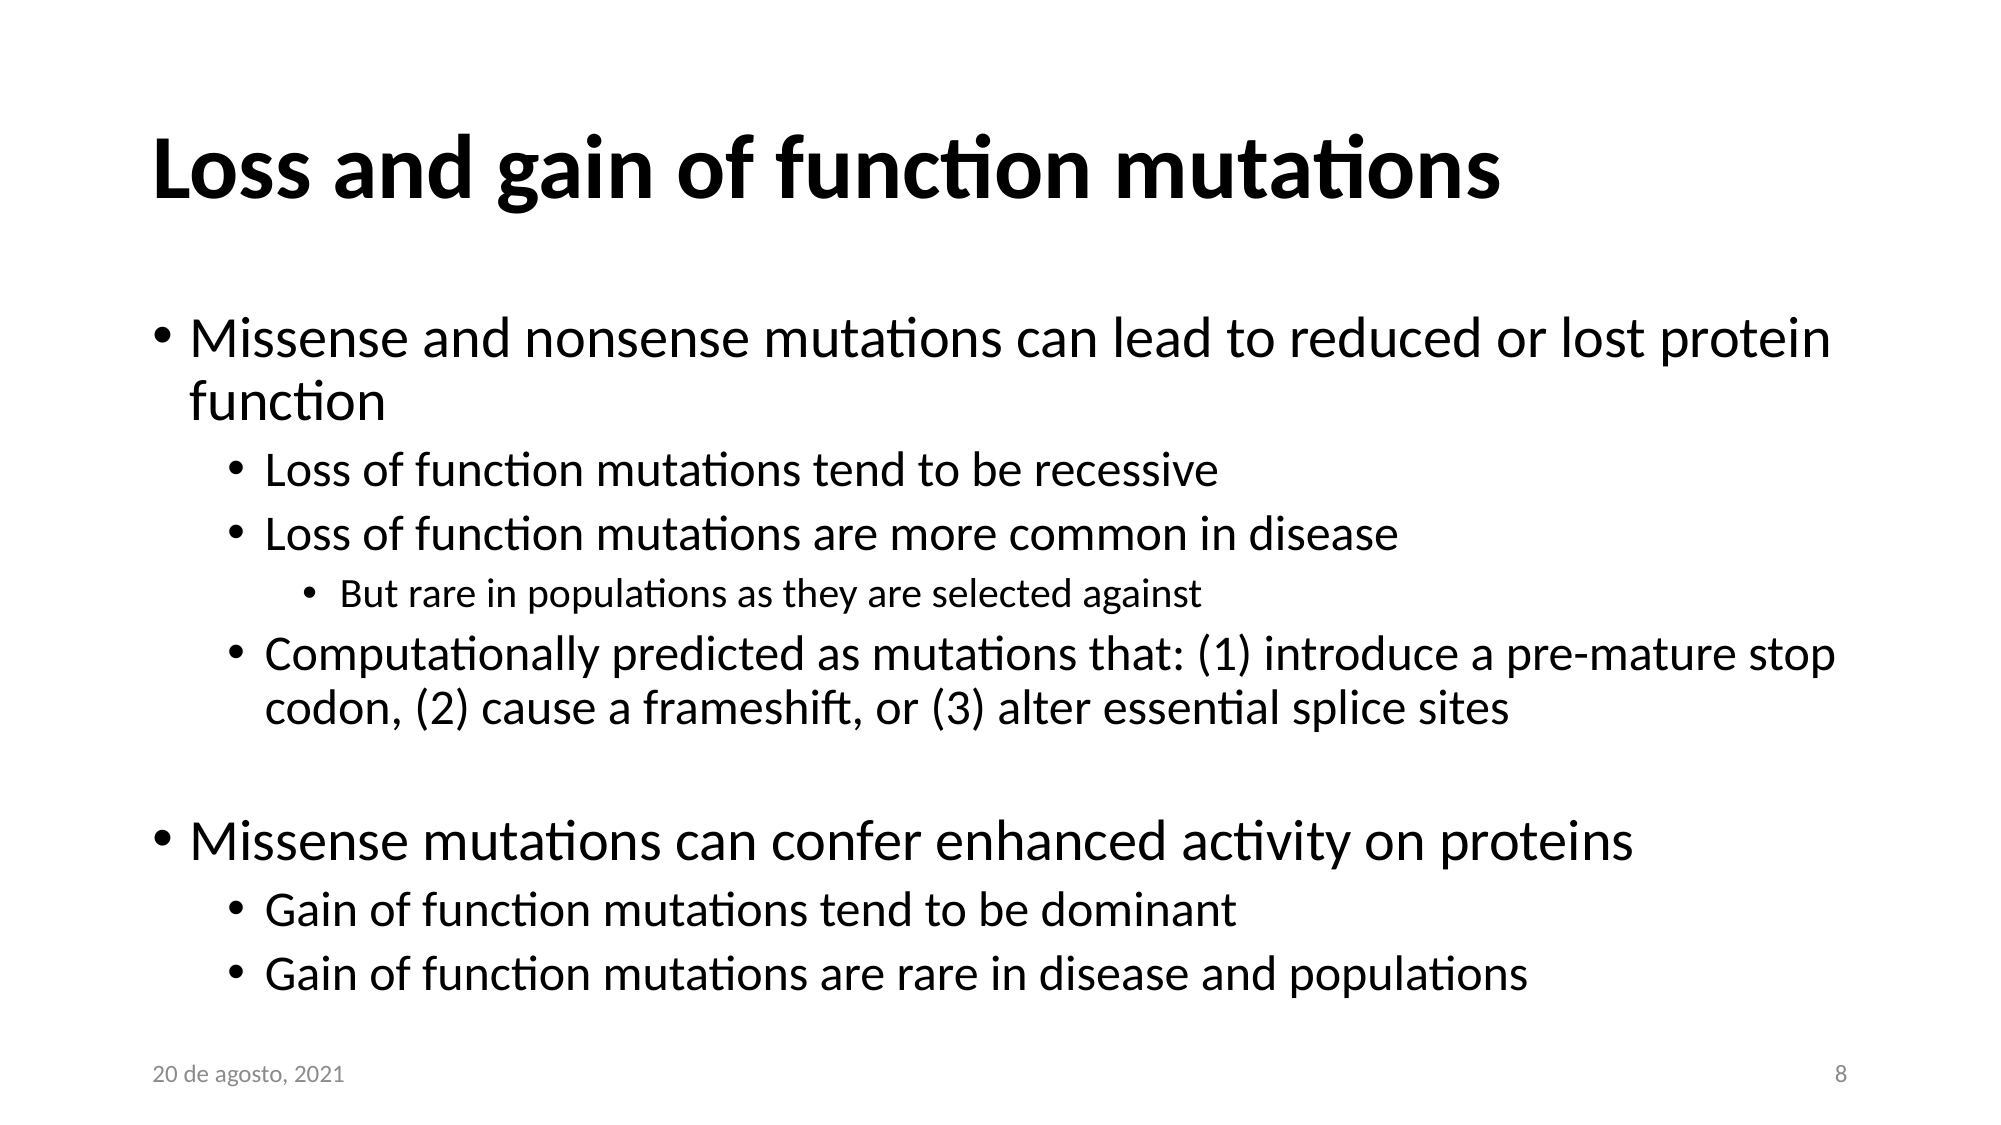

# Loss and gain of function mutations
Missense and nonsense mutations can lead to reduced or lost protein function
Loss of function mutations tend to be recessive
Loss of function mutations are more common in disease
But rare in populations as they are selected against
Computationally predicted as mutations that: (1) introduce a pre-mature stop codon, (2) cause a frameshift, or (3) alter essential splice sites
Missense mutations can confer enhanced activity on proteins
Gain of function mutations tend to be dominant
Gain of function mutations are rare in disease and populations
20 de agosto, 2021
8